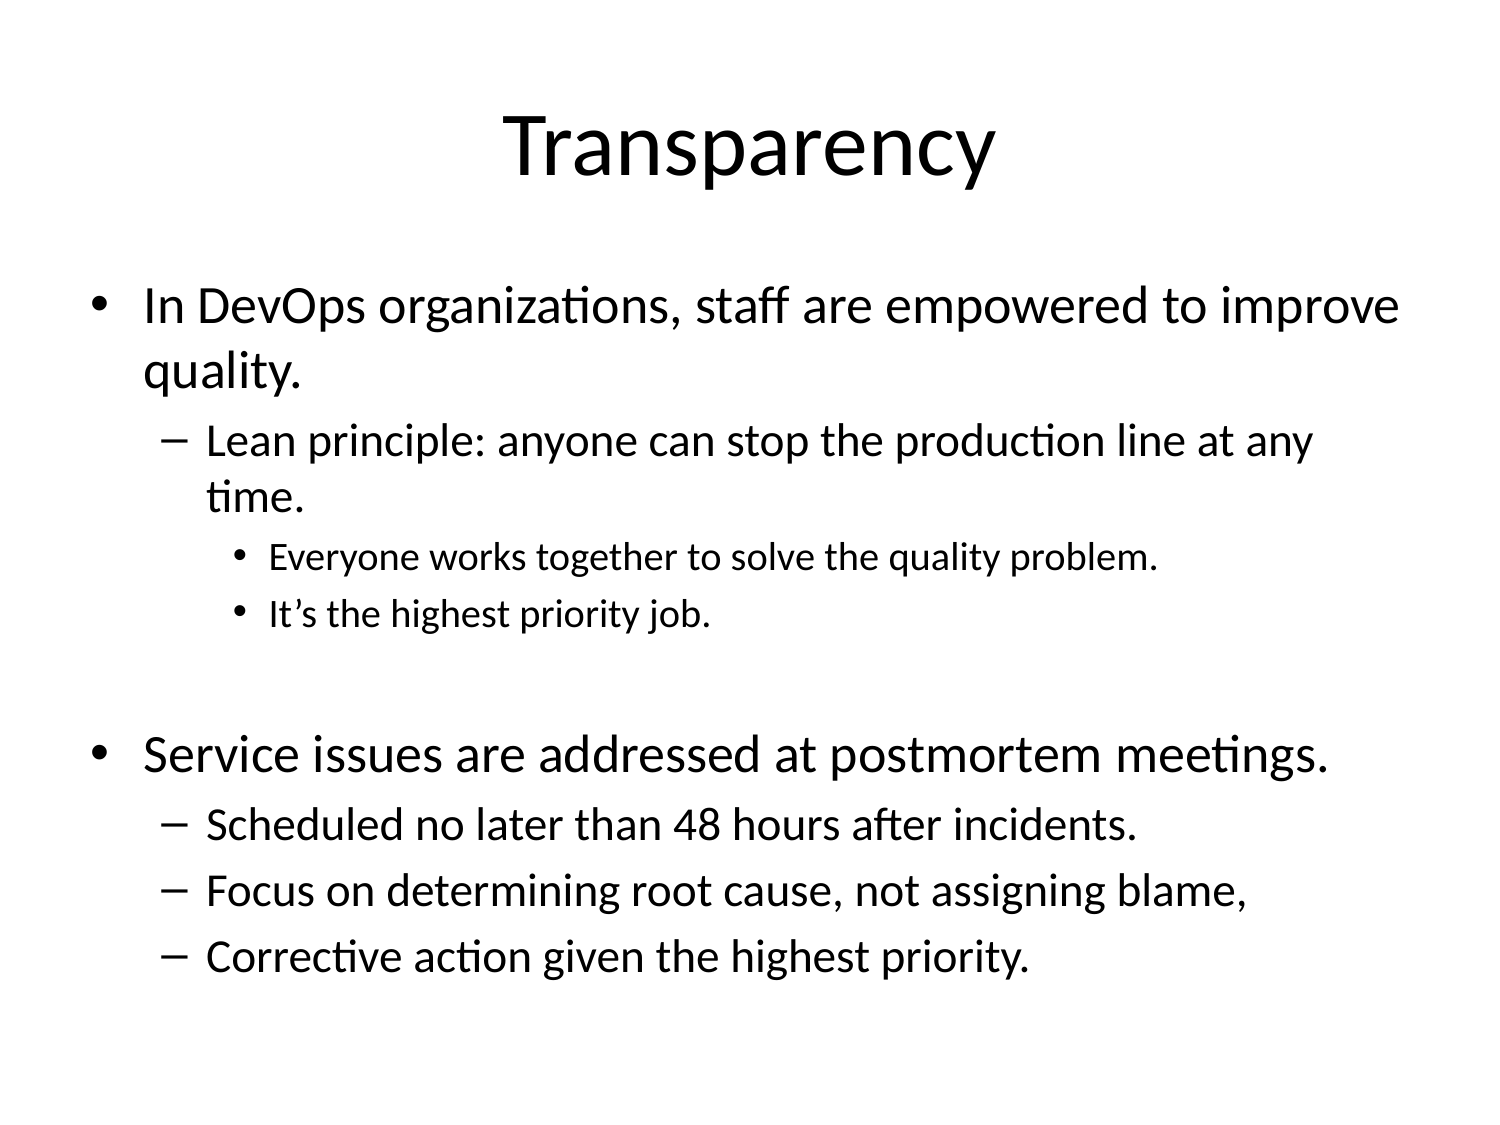

# Transparency
In DevOps organizations, staff are empowered to improve quality.
Lean principle: anyone can stop the production line at any time.
Everyone works together to solve the quality problem.
It’s the highest priority job.

Service issues are addressed at postmortem meetings.
Scheduled no later than 48 hours after incidents.
Focus on determining root cause, not assigning blame,
Corrective action given the highest priority.